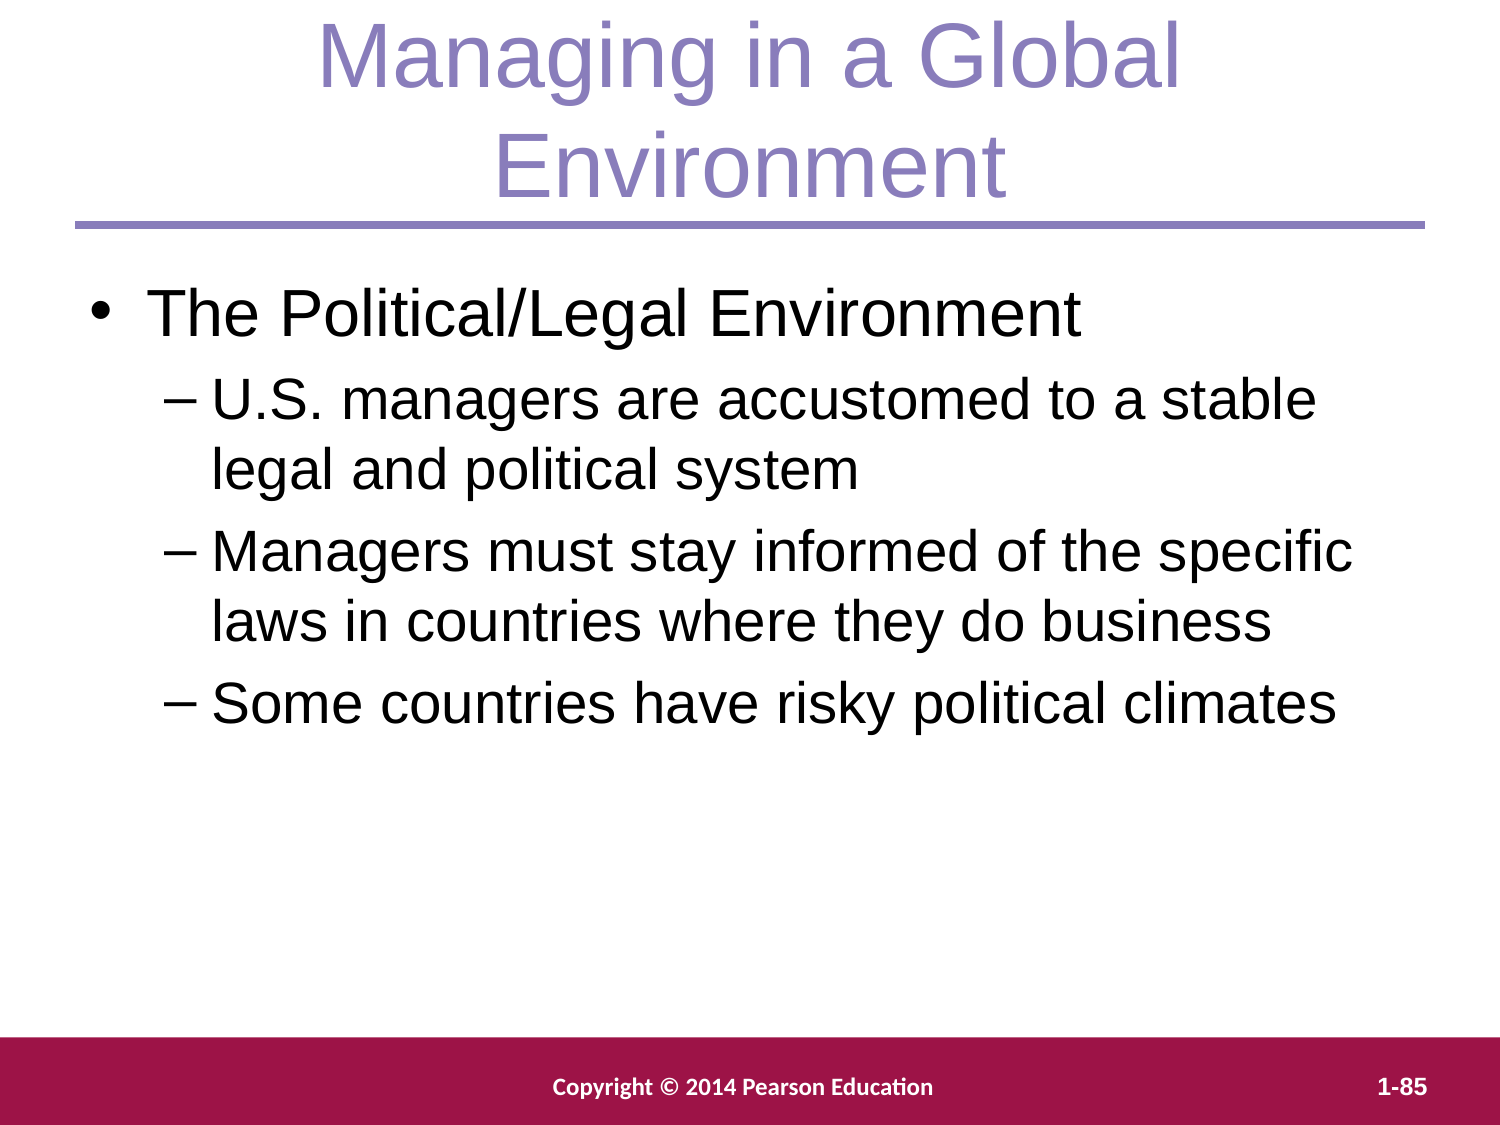

Managing in a Global Environment
The Political/Legal Environment
U.S. managers are accustomed to a stable legal and political system
Managers must stay informed of the specific laws in countries where they do business
Some countries have risky political climates